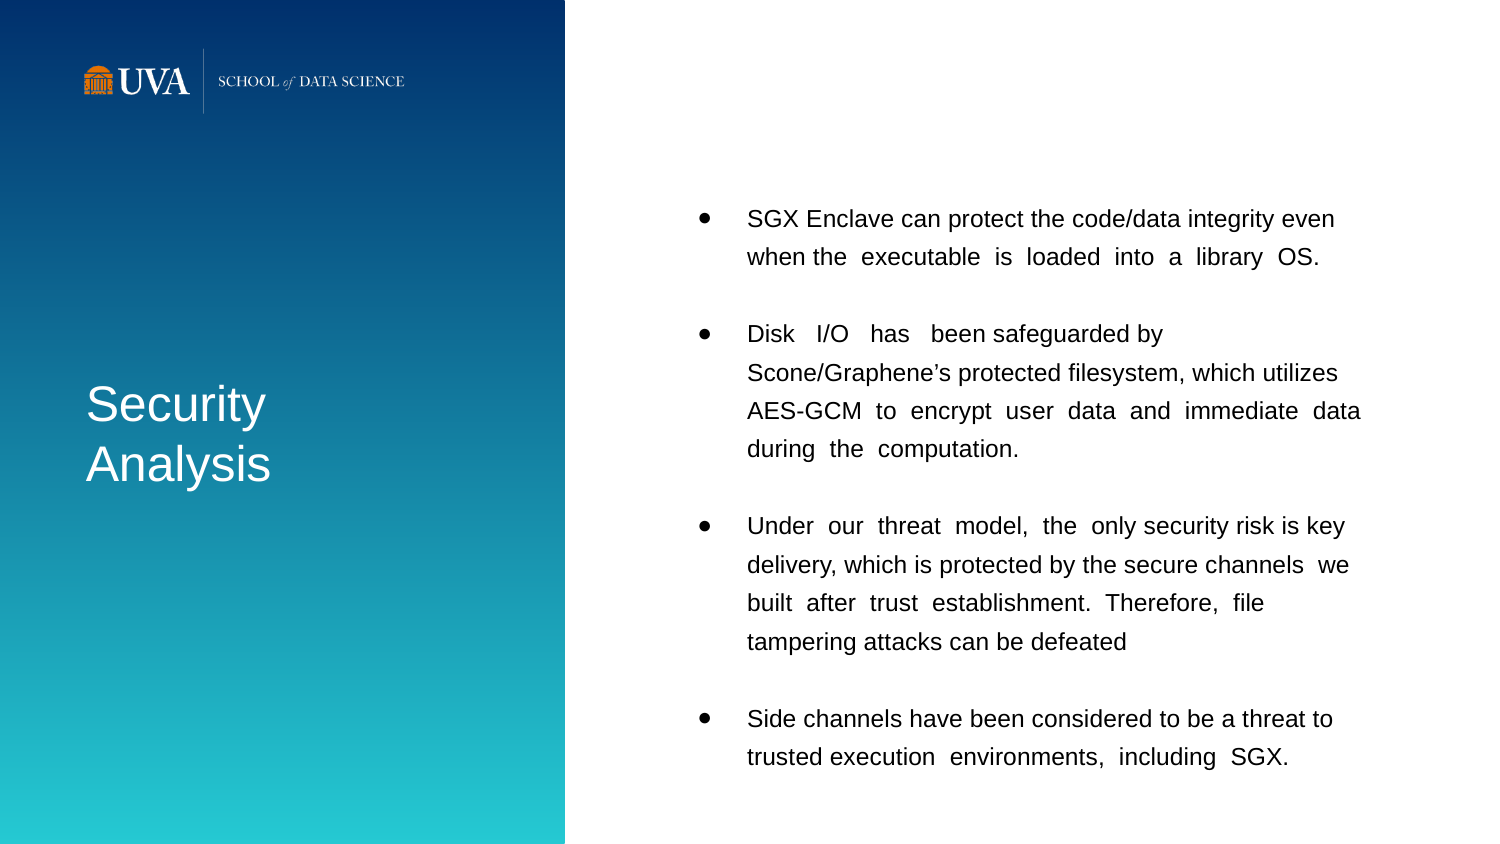

# Security
Analysis
SGX Enclave can protect the code/data integrity even when the  executable  is  loaded  into  a  library  OS.

Disk   I/O   has   been safeguarded by Scone/Graphene’s protected filesystem, which utilizes  AES-GCM  to  encrypt  user  data  and  immediate  data during  the  computation.

Under  our  threat  model,  the  only security risk is key delivery, which is protected by the secure channels  we  built  after  trust  establishment.  Therefore,  file tampering attacks can be defeated

Side channels have been considered to be a threat to trusted execution  environments,  including  SGX.